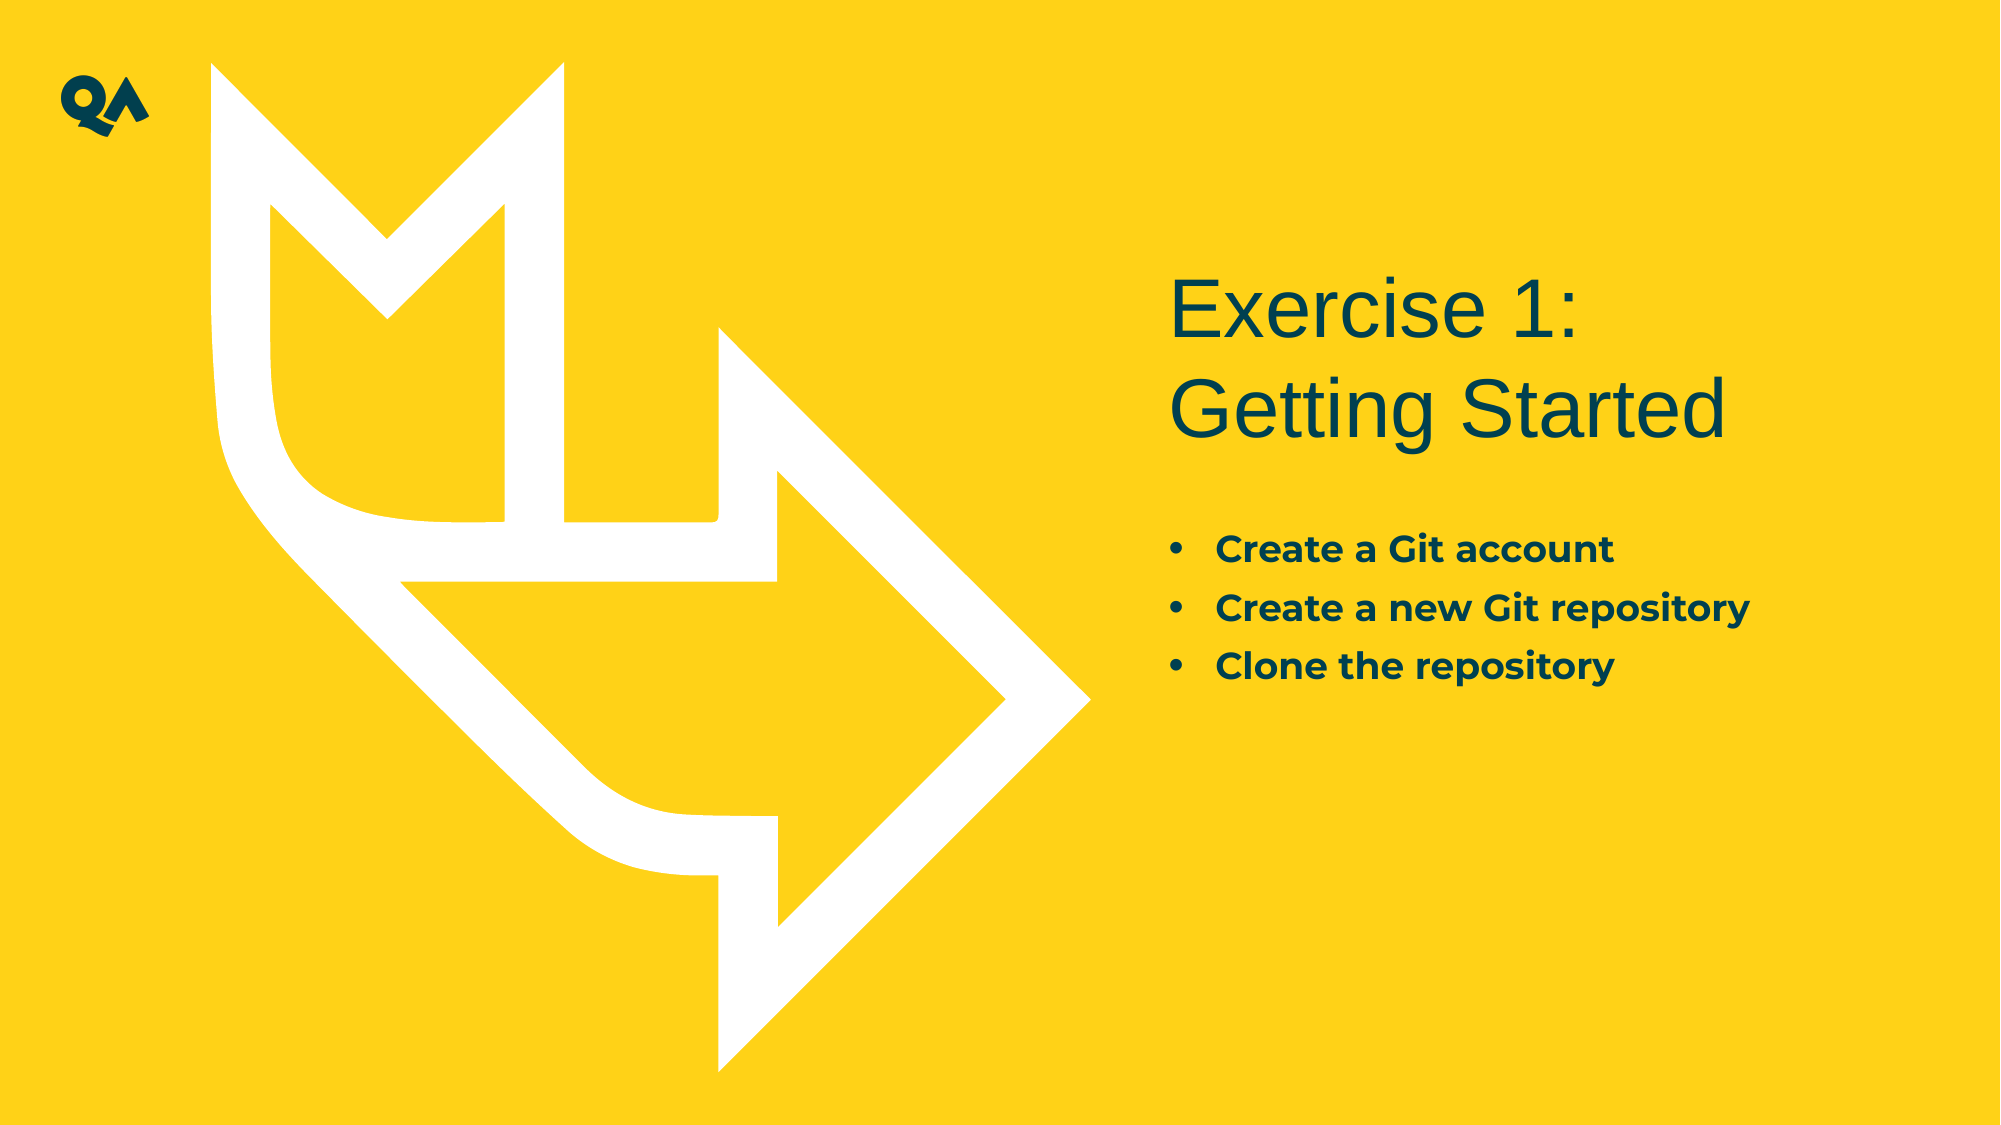

# Exercise 1: Getting Started
Create a Git account
Create a new Git repository
Clone the repository